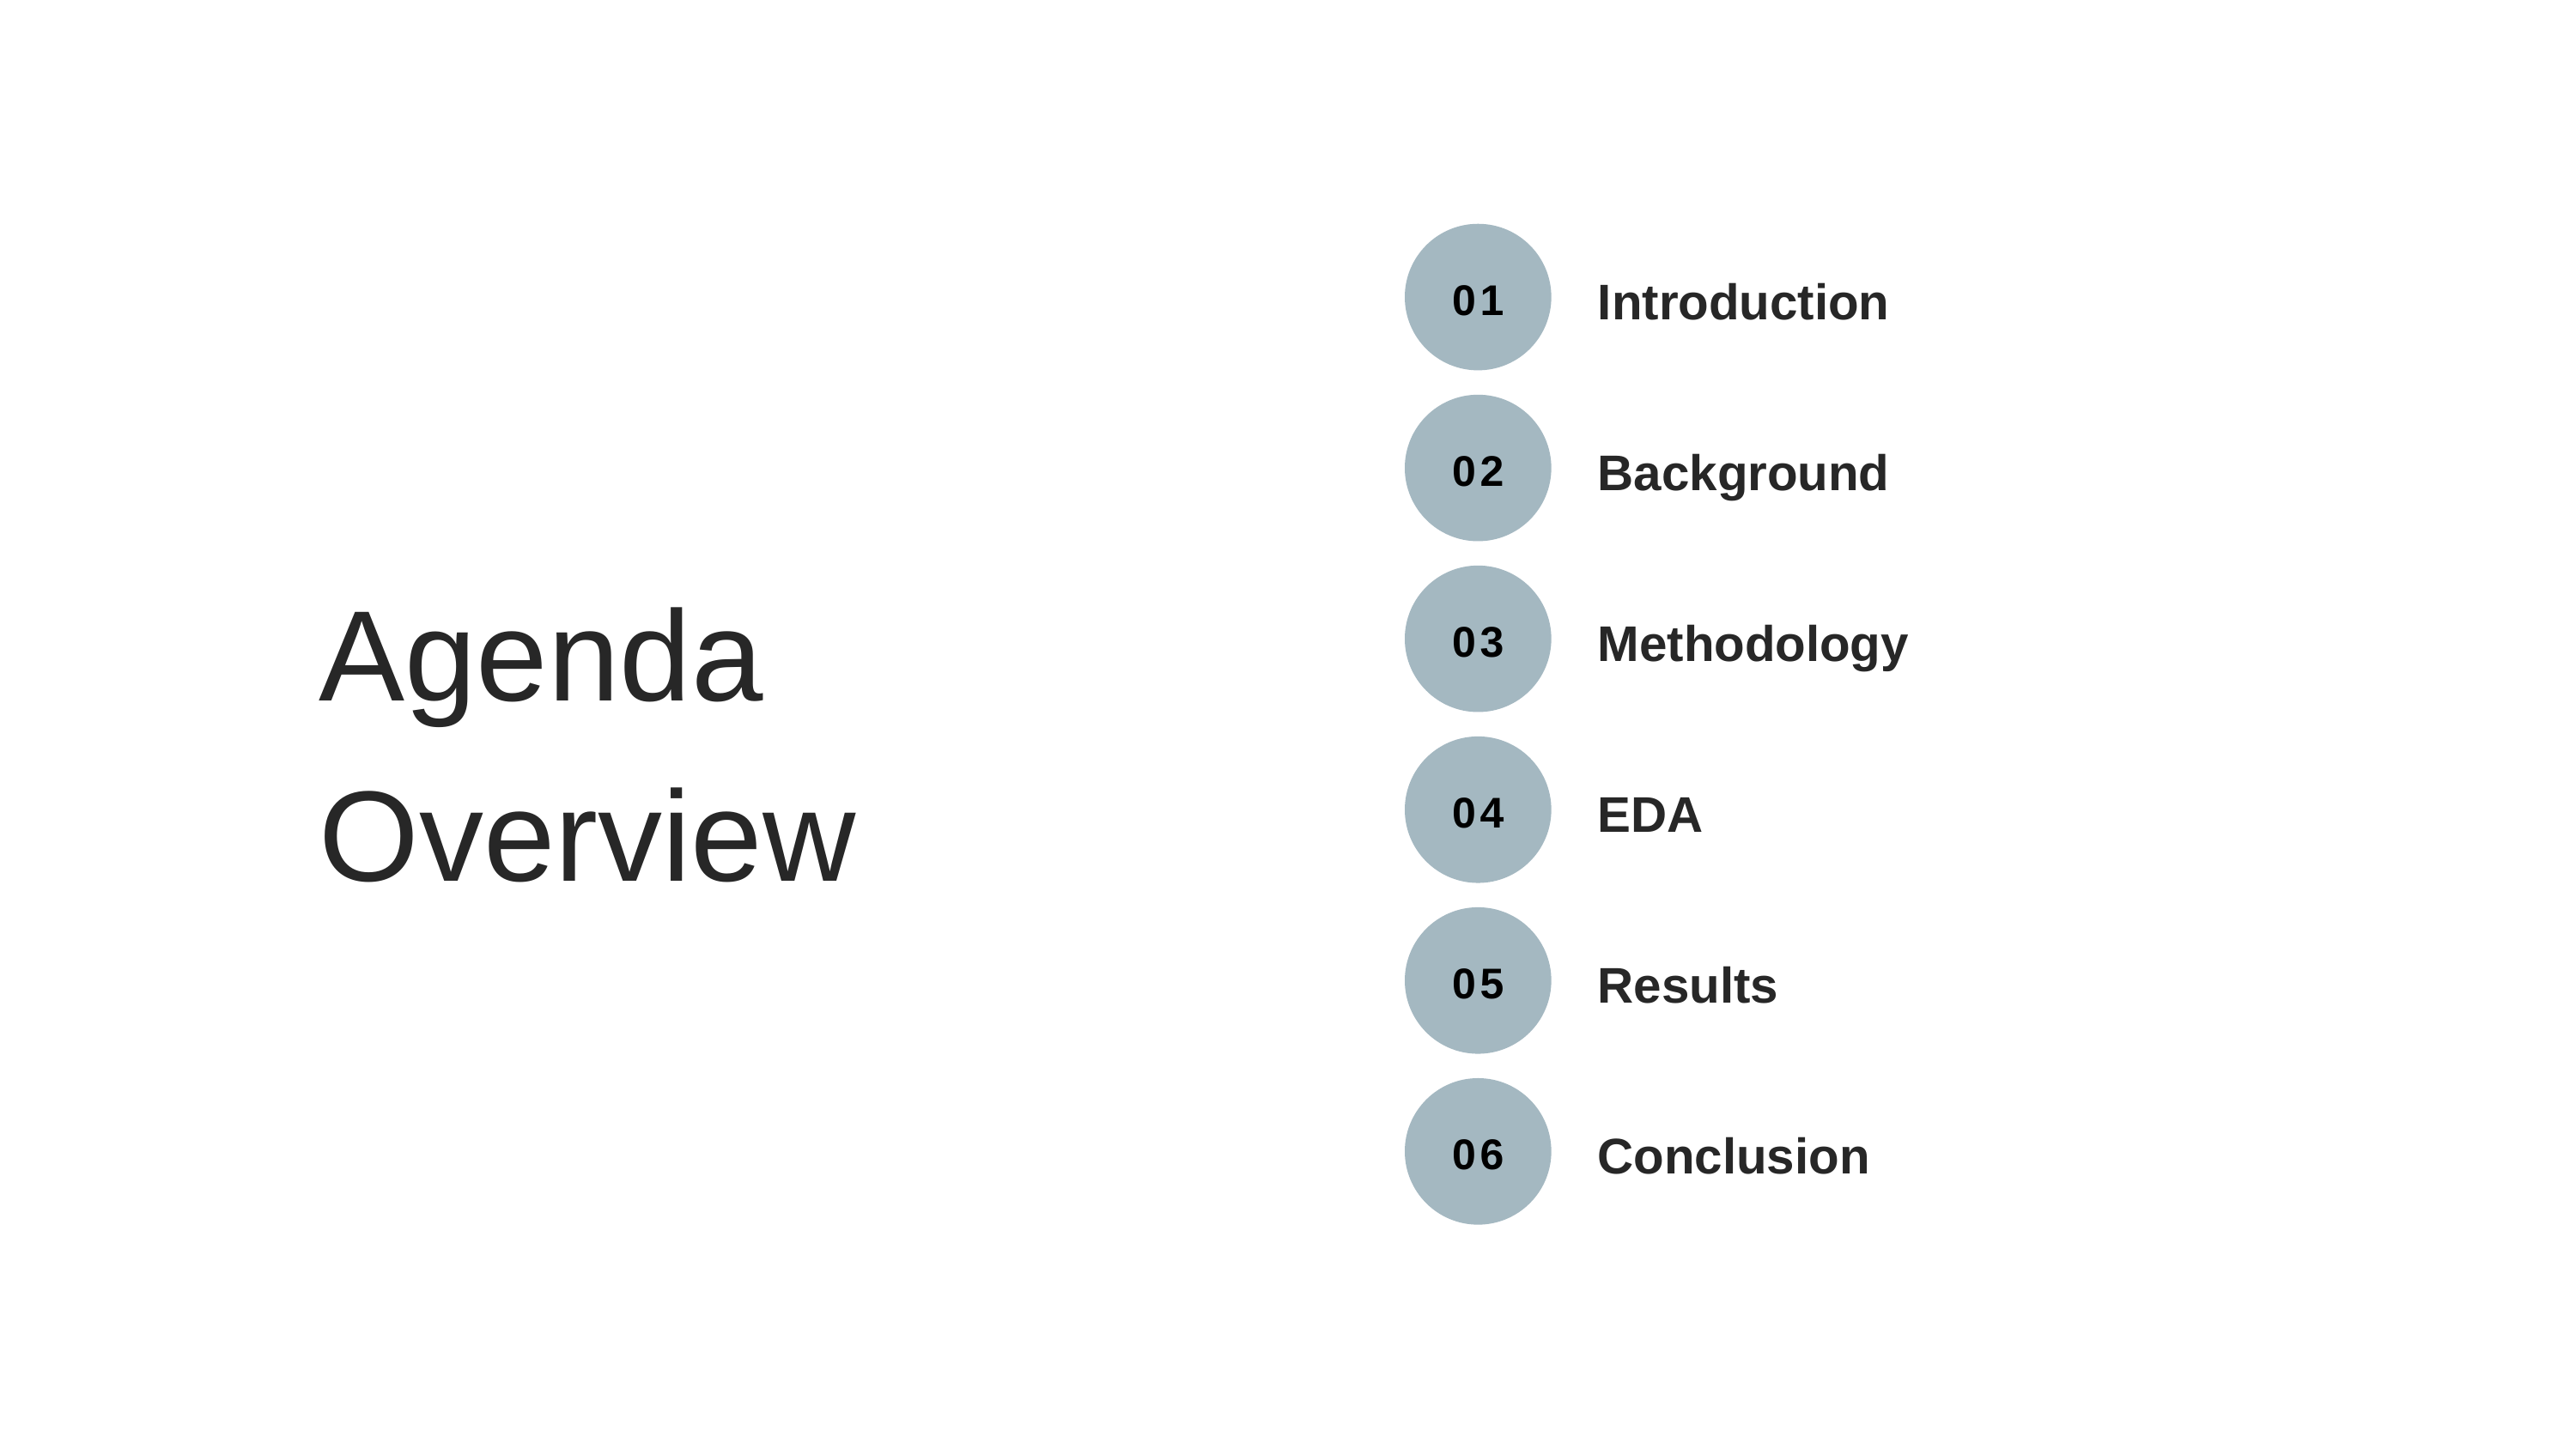

01
Introduction

02
Background
Agenda Overview

03
Methodology

04
EDA

05
Results

06
Conclusion